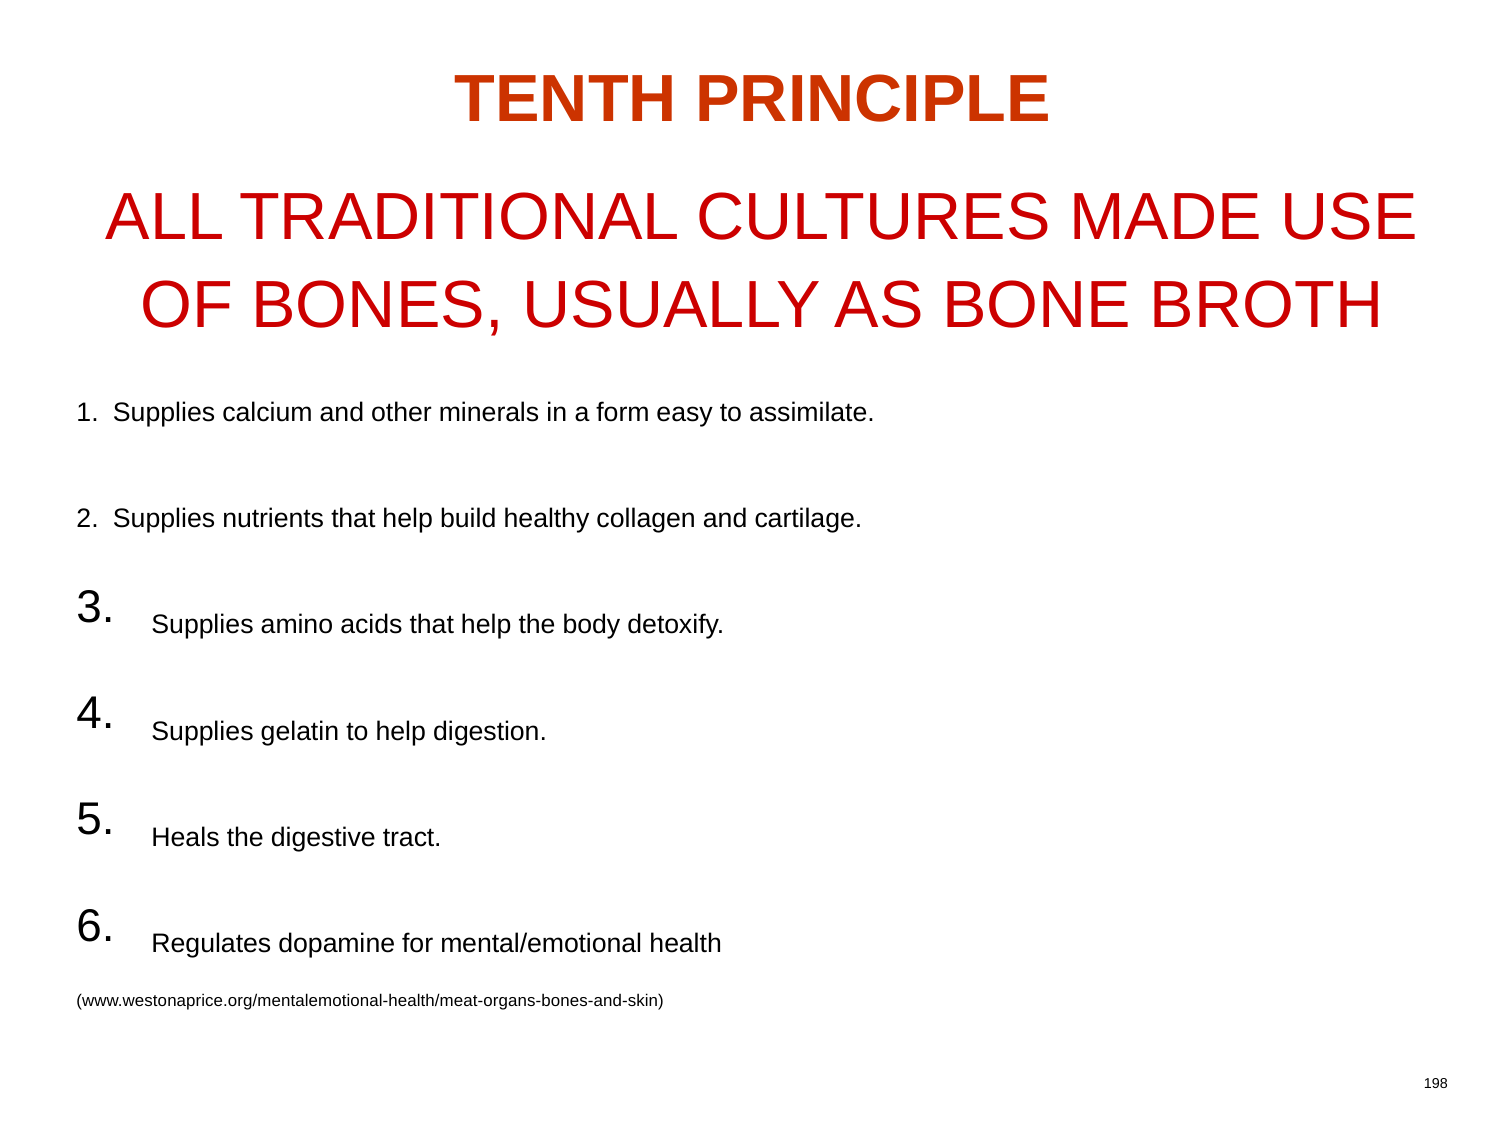

TENTH PRINCIPLE
ALL TRADITIONAL CULTURES MADE USE OF BONES, USUALLY AS BONE BROTH
1.  Supplies calcium and other minerals in a form easy to assimilate.
2.  Supplies nutrients that help build healthy collagen and cartilage.
Supplies amino acids that help the body detoxify.
Supplies gelatin to help digestion.
Heals the digestive tract.
Regulates dopamine for mental/emotional health
(www.westonaprice.org/mentalemotional-health/meat-organs-bones-and-skin)
198